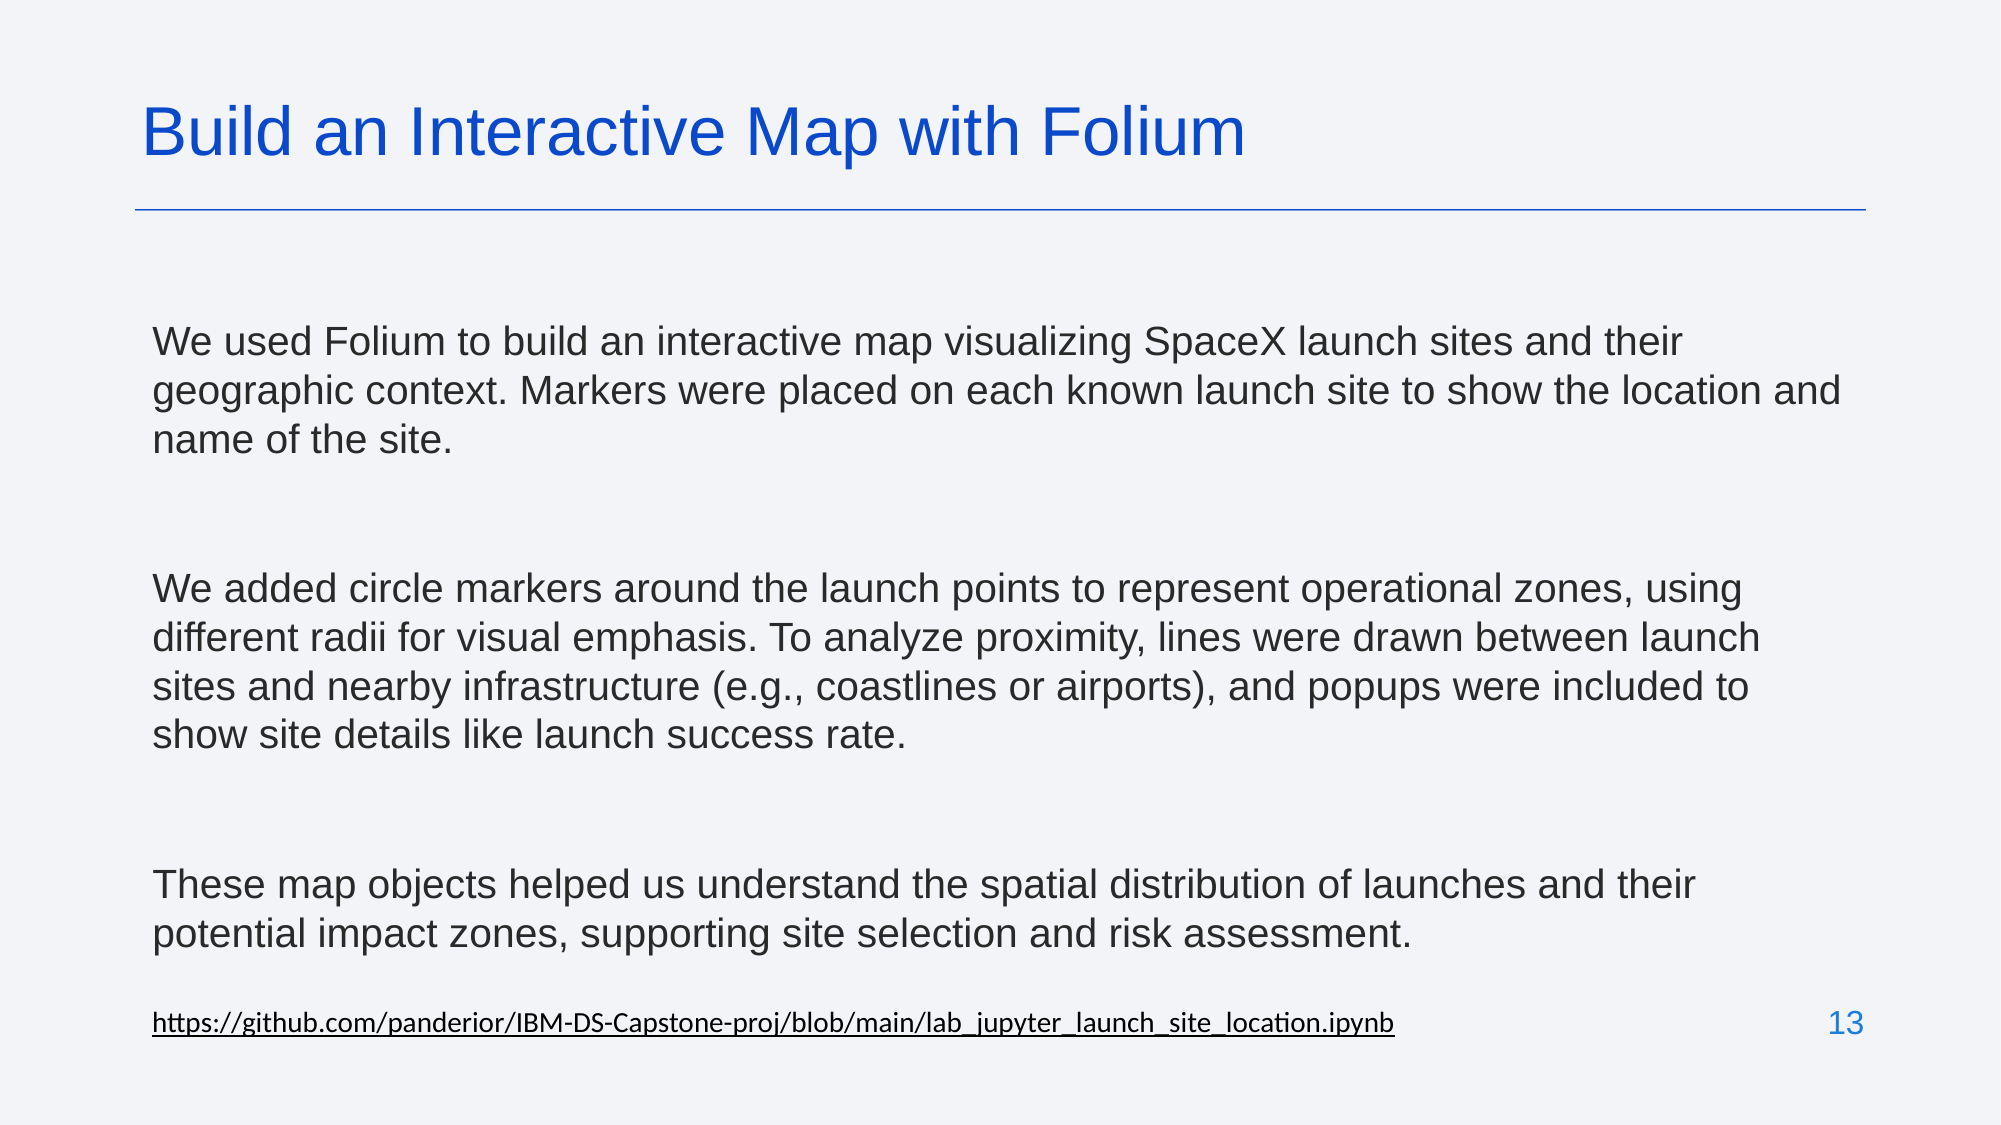

Build an Interactive Map with Folium
We used Folium to build an interactive map visualizing SpaceX launch sites and their geographic context. Markers were placed on each known launch site to show the location and name of the site.

We added circle markers around the launch points to represent operational zones, using different radii for visual emphasis. To analyze proximity, lines were drawn between launch sites and nearby infrastructure (e.g., coastlines or airports), and popups were included to show site details like launch success rate.

These map objects helped us understand the spatial distribution of launches and their potential impact zones, supporting site selection and risk assessment.
13
https://github.com/panderior/IBM-DS-Capstone-proj/blob/main/lab_jupyter_launch_site_location.ipynb